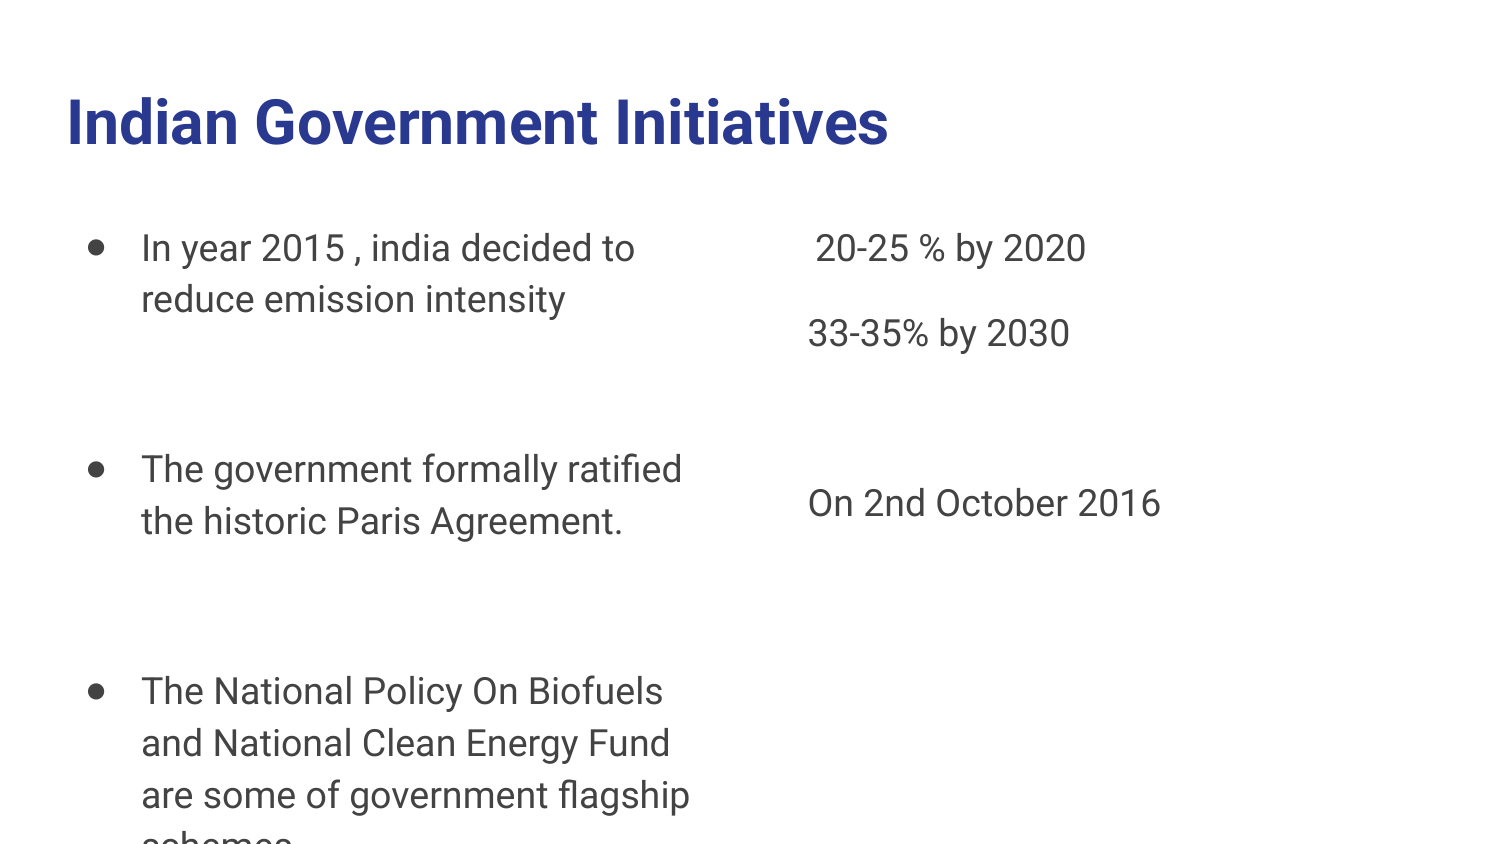

# Indian Government Initiatives
In year 2015 , india decided to reduce emission intensity

The government formally ratified the historic Paris Agreement.

The National Policy On Biofuels and National Clean Energy Fund are some of government flagship schemes.

 20-25 % by 2020
33-35% by 2030

On 2nd October 2016